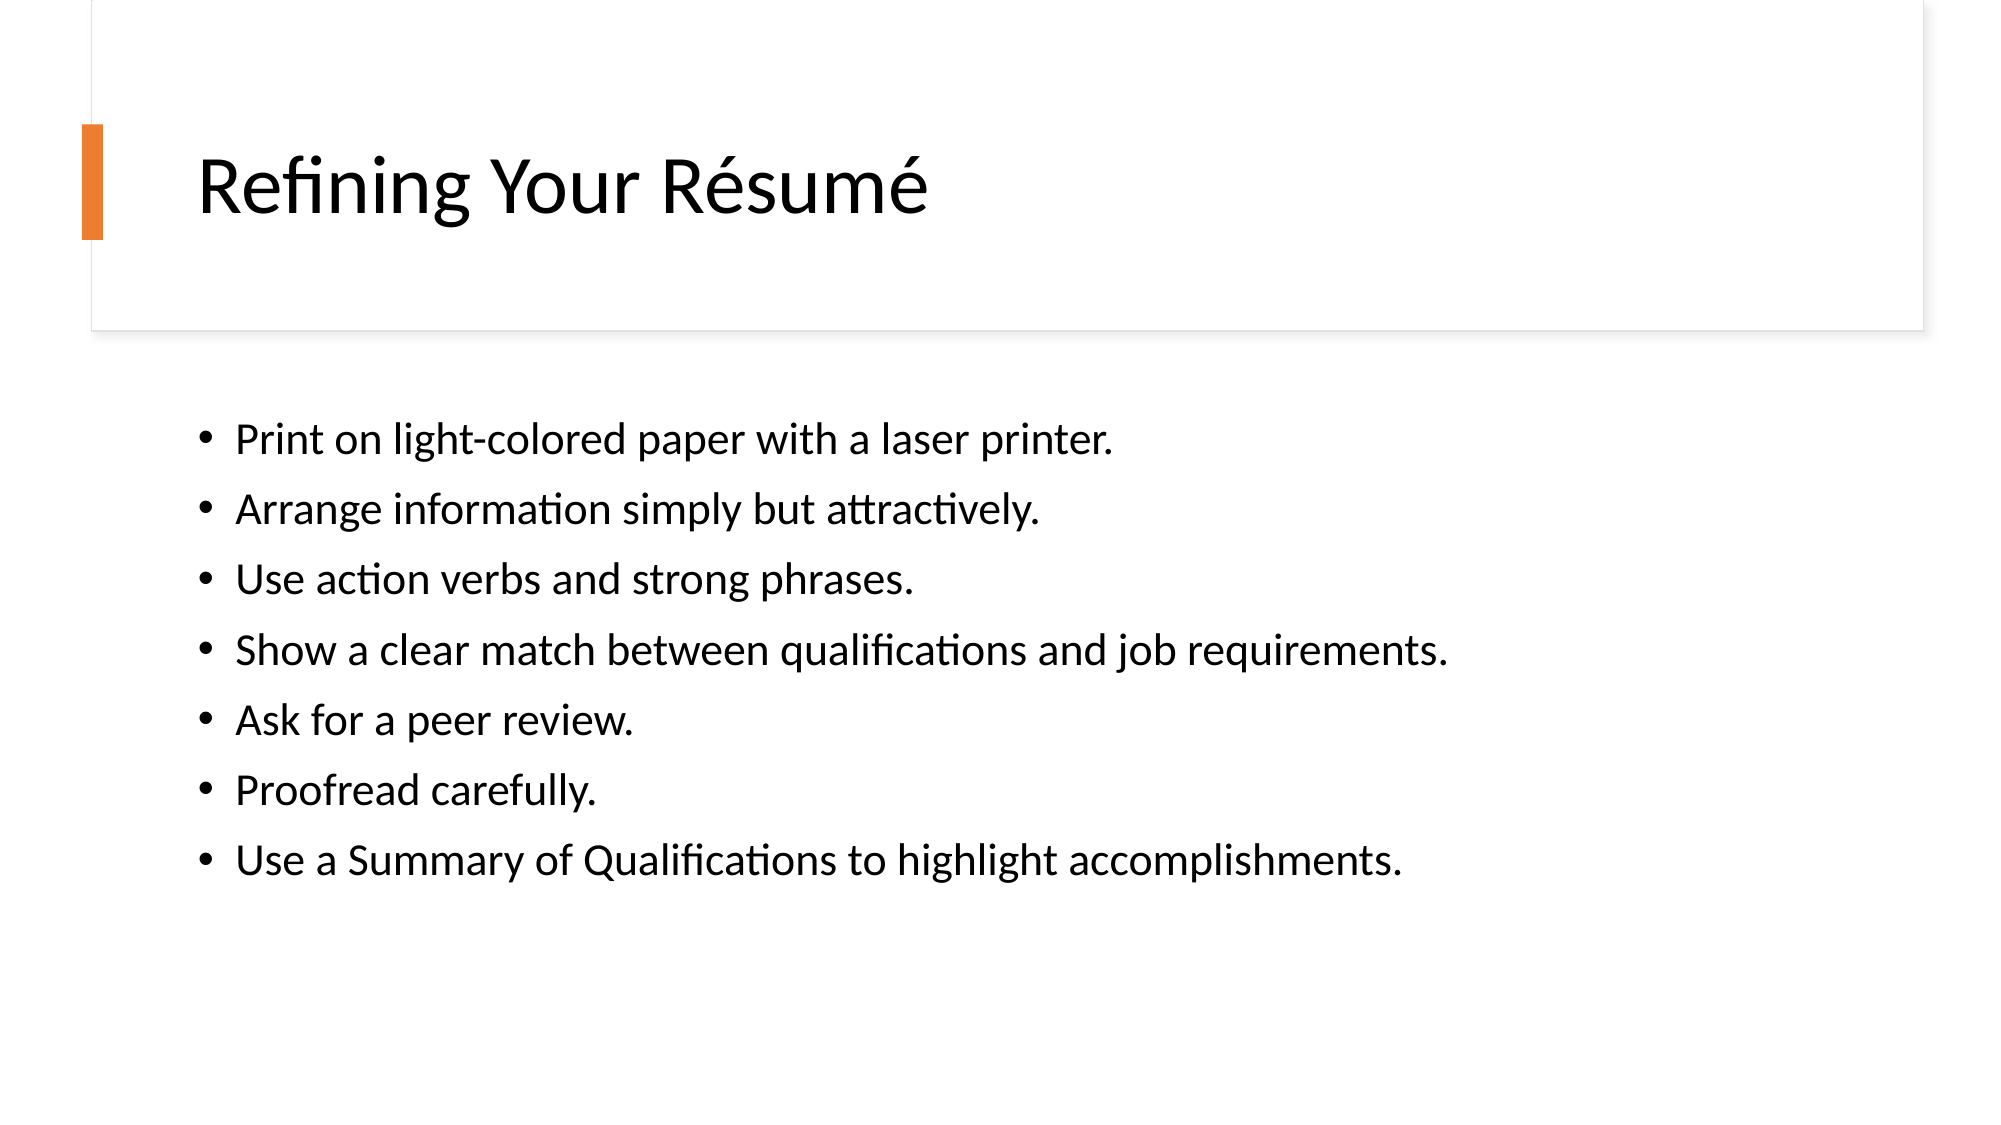

# Refining Your Résumé

Print on light-colored paper with a laser printer.
Arrange information simply but attractively.
Use action verbs and strong phrases.
Show a clear match between qualifications and job requirements.
Ask for a peer review.
Proofread carefully.
Use a Summary of Qualifications to highlight accomplishments.